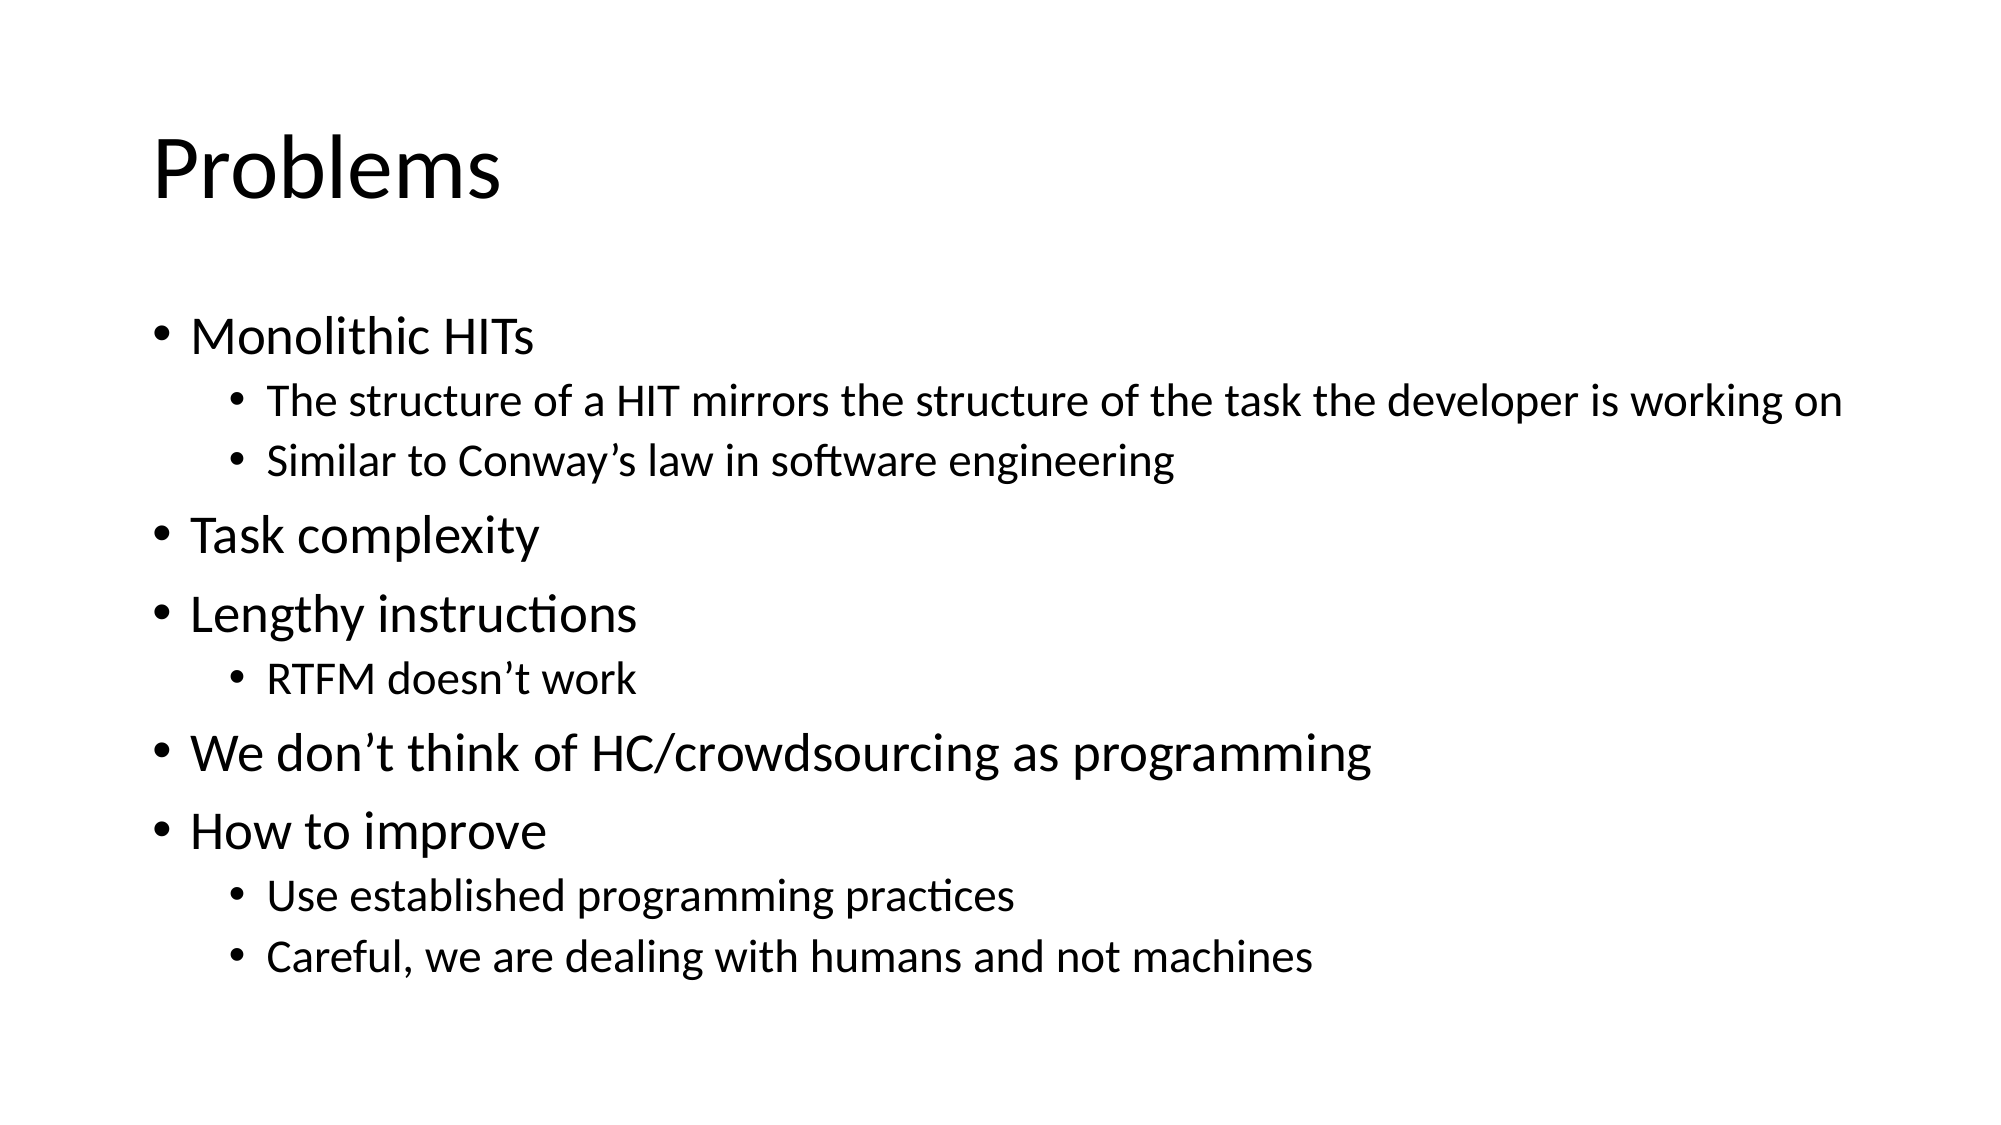

# Problems
Monolithic HITs
The structure of a HIT mirrors the structure of the task the developer is working on
Similar to Conway’s law in software engineering
Task complexity
Lengthy instructions
RTFM doesn’t work
We don’t think of HC/crowdsourcing as programming
How to improve
Use established programming practices
Careful, we are dealing with humans and not machines